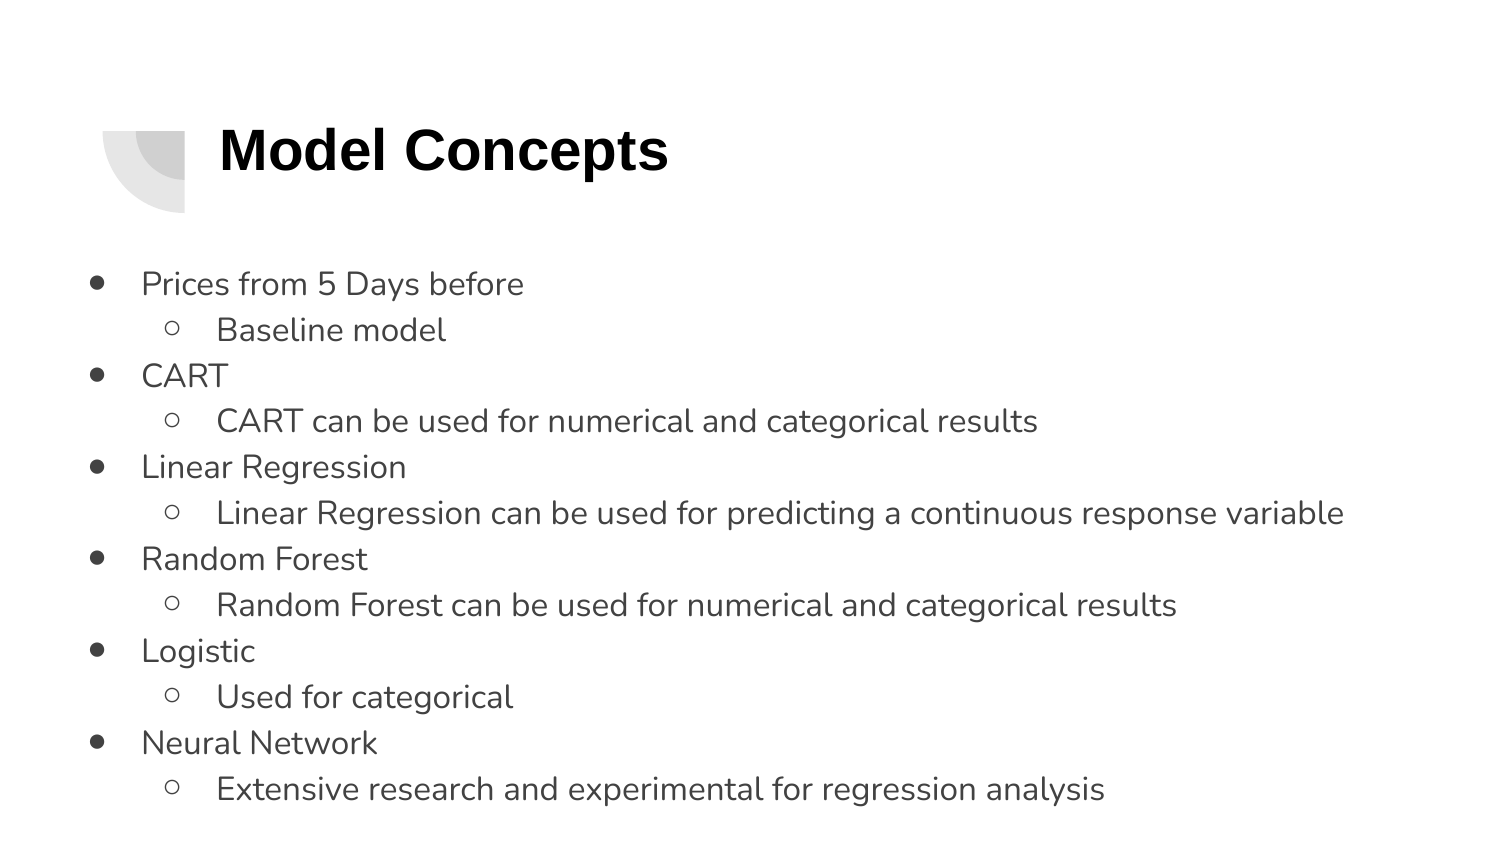

# Model Concepts
Prices from 5 Days before
Baseline model
CART
CART can be used for numerical and categorical results
Linear Regression
Linear Regression can be used for predicting a continuous response variable
Random Forest
Random Forest can be used for numerical and categorical results
Logistic
Used for categorical
Neural Network
Extensive research and experimental for regression analysis